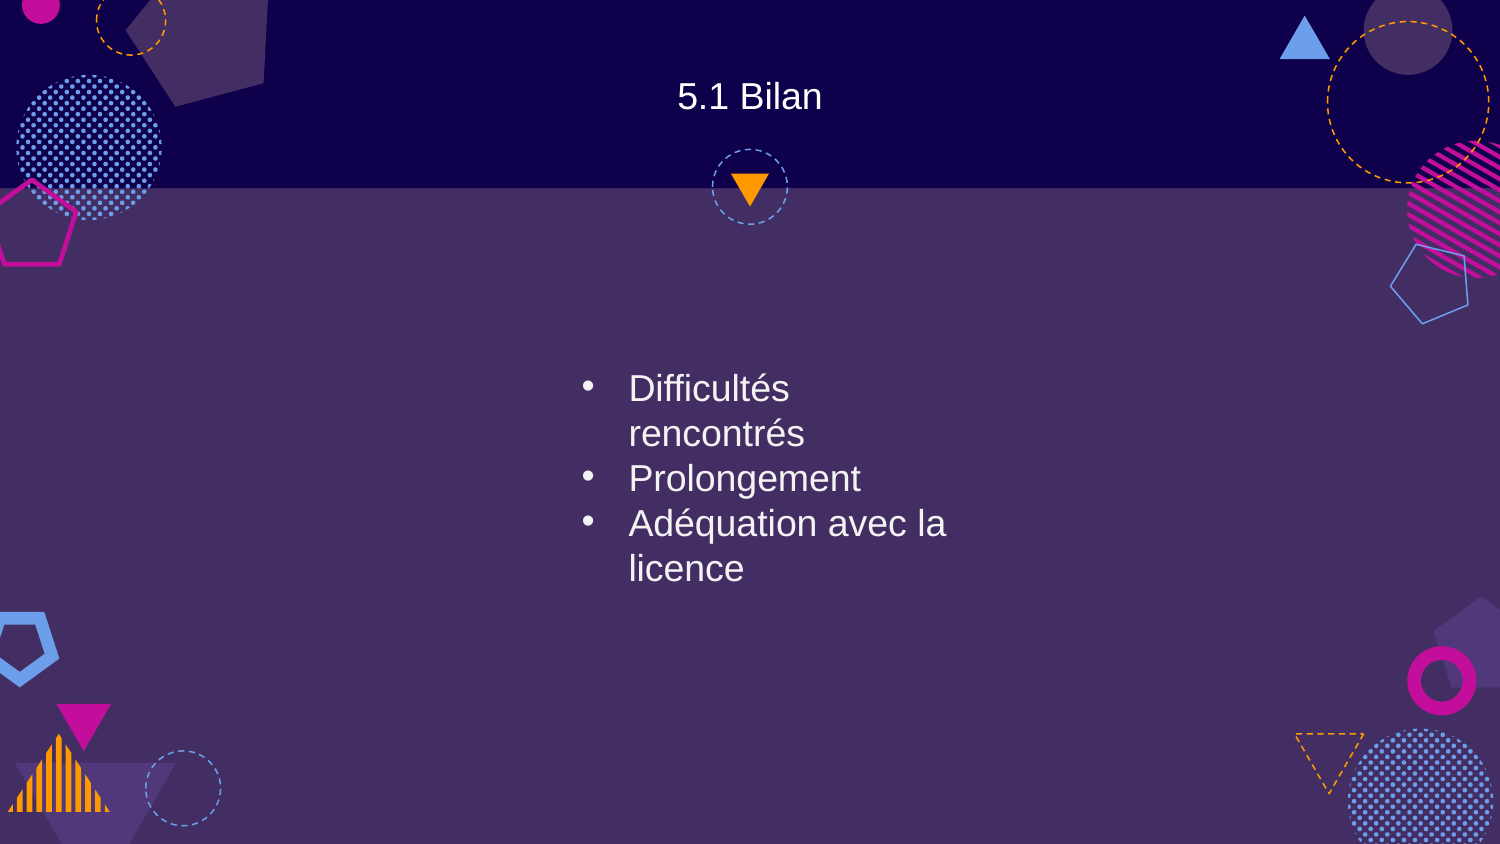

# 5.1 Bilan

Difficultés rencontrés
Prolongement
Adéquation avec la licence